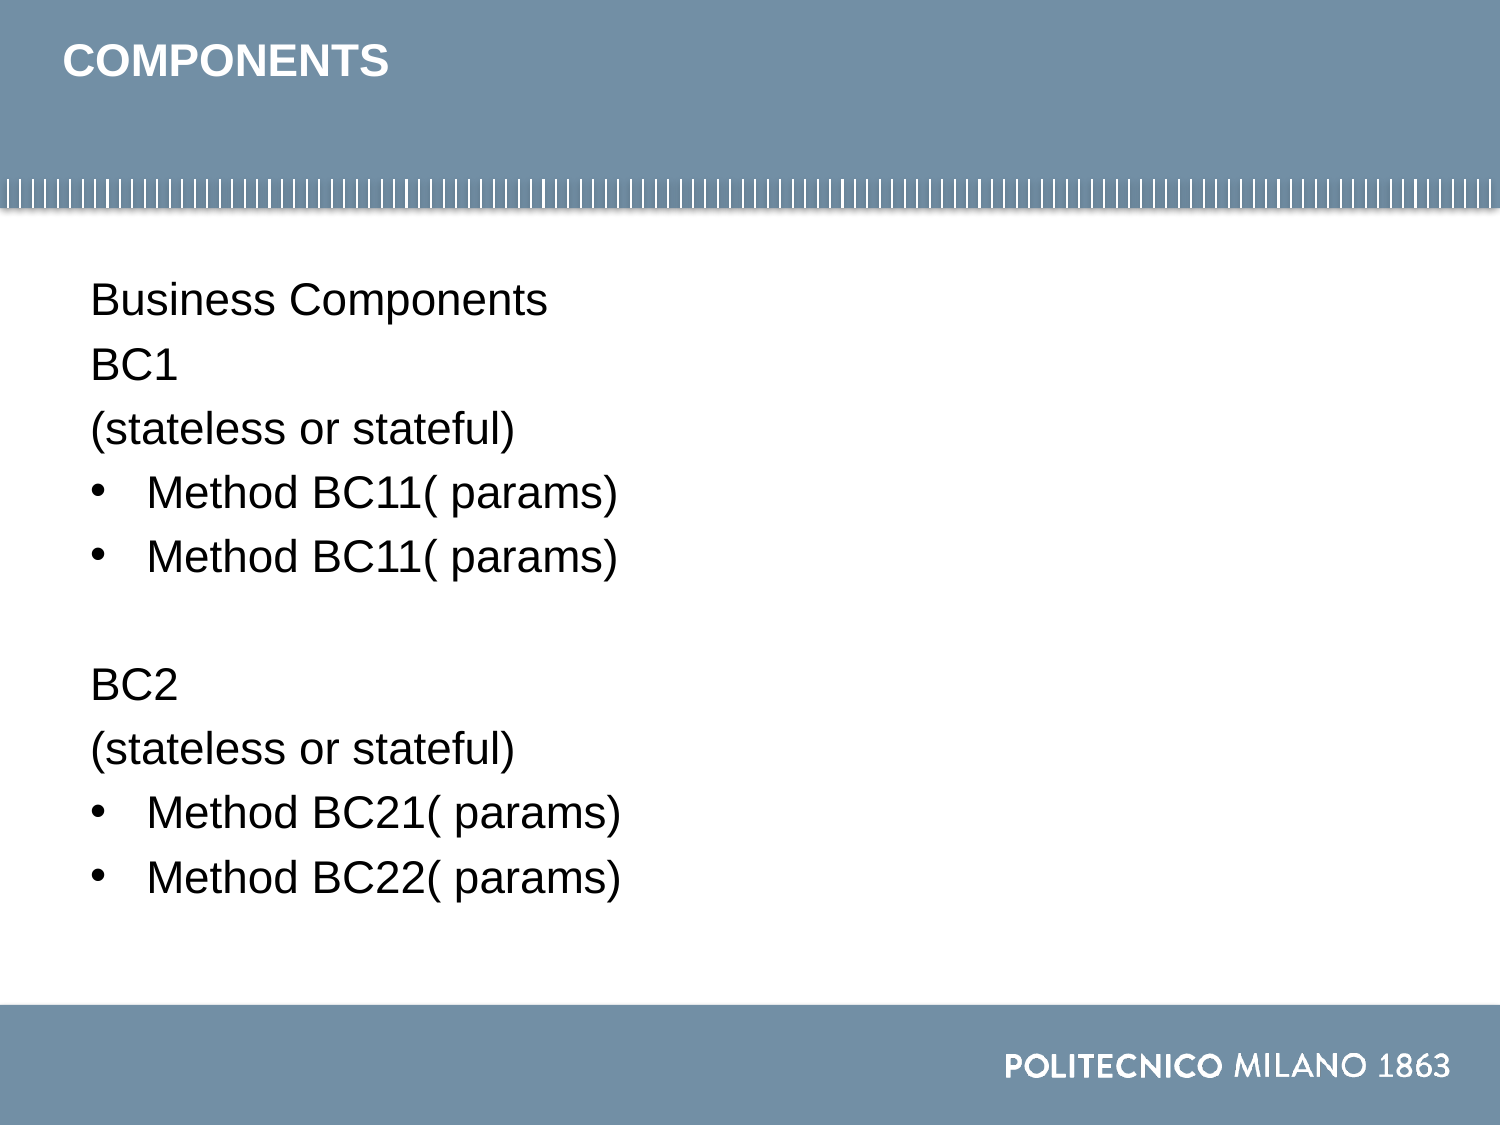

# COMPONENTS
Business Components
BC1
(stateless or stateful)
Method BC11( params)
Method BC11( params)

BC2
(stateless or stateful)
Method BC21( params)
Method BC22( params)